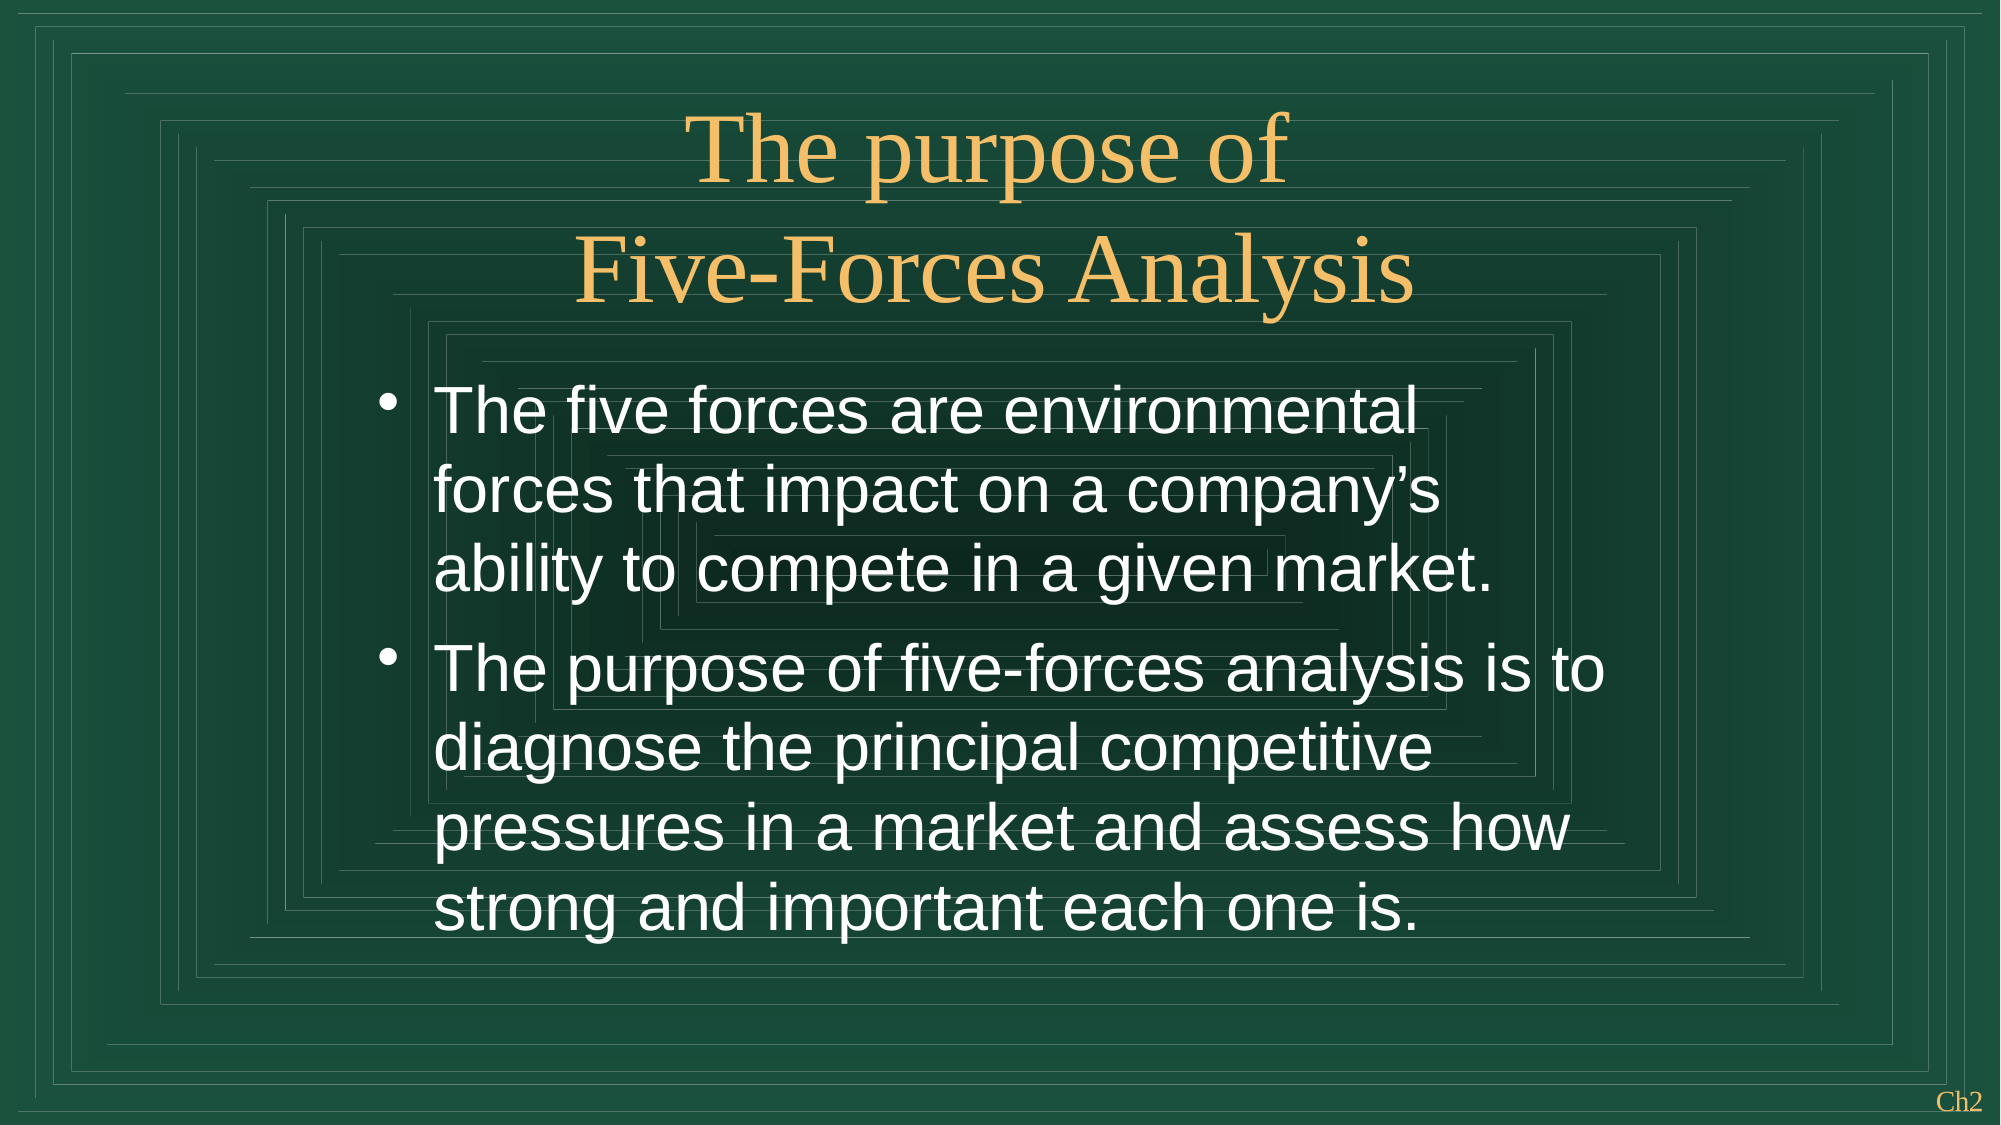

# The purpose of Five-Forces Analysis
The five forces are environmental forces that impact on a company’s ability to compete in a given market.
The purpose of five-forces analysis is to diagnose the principal competitive pressures in a market and assess how strong and important each one is.
Ch2